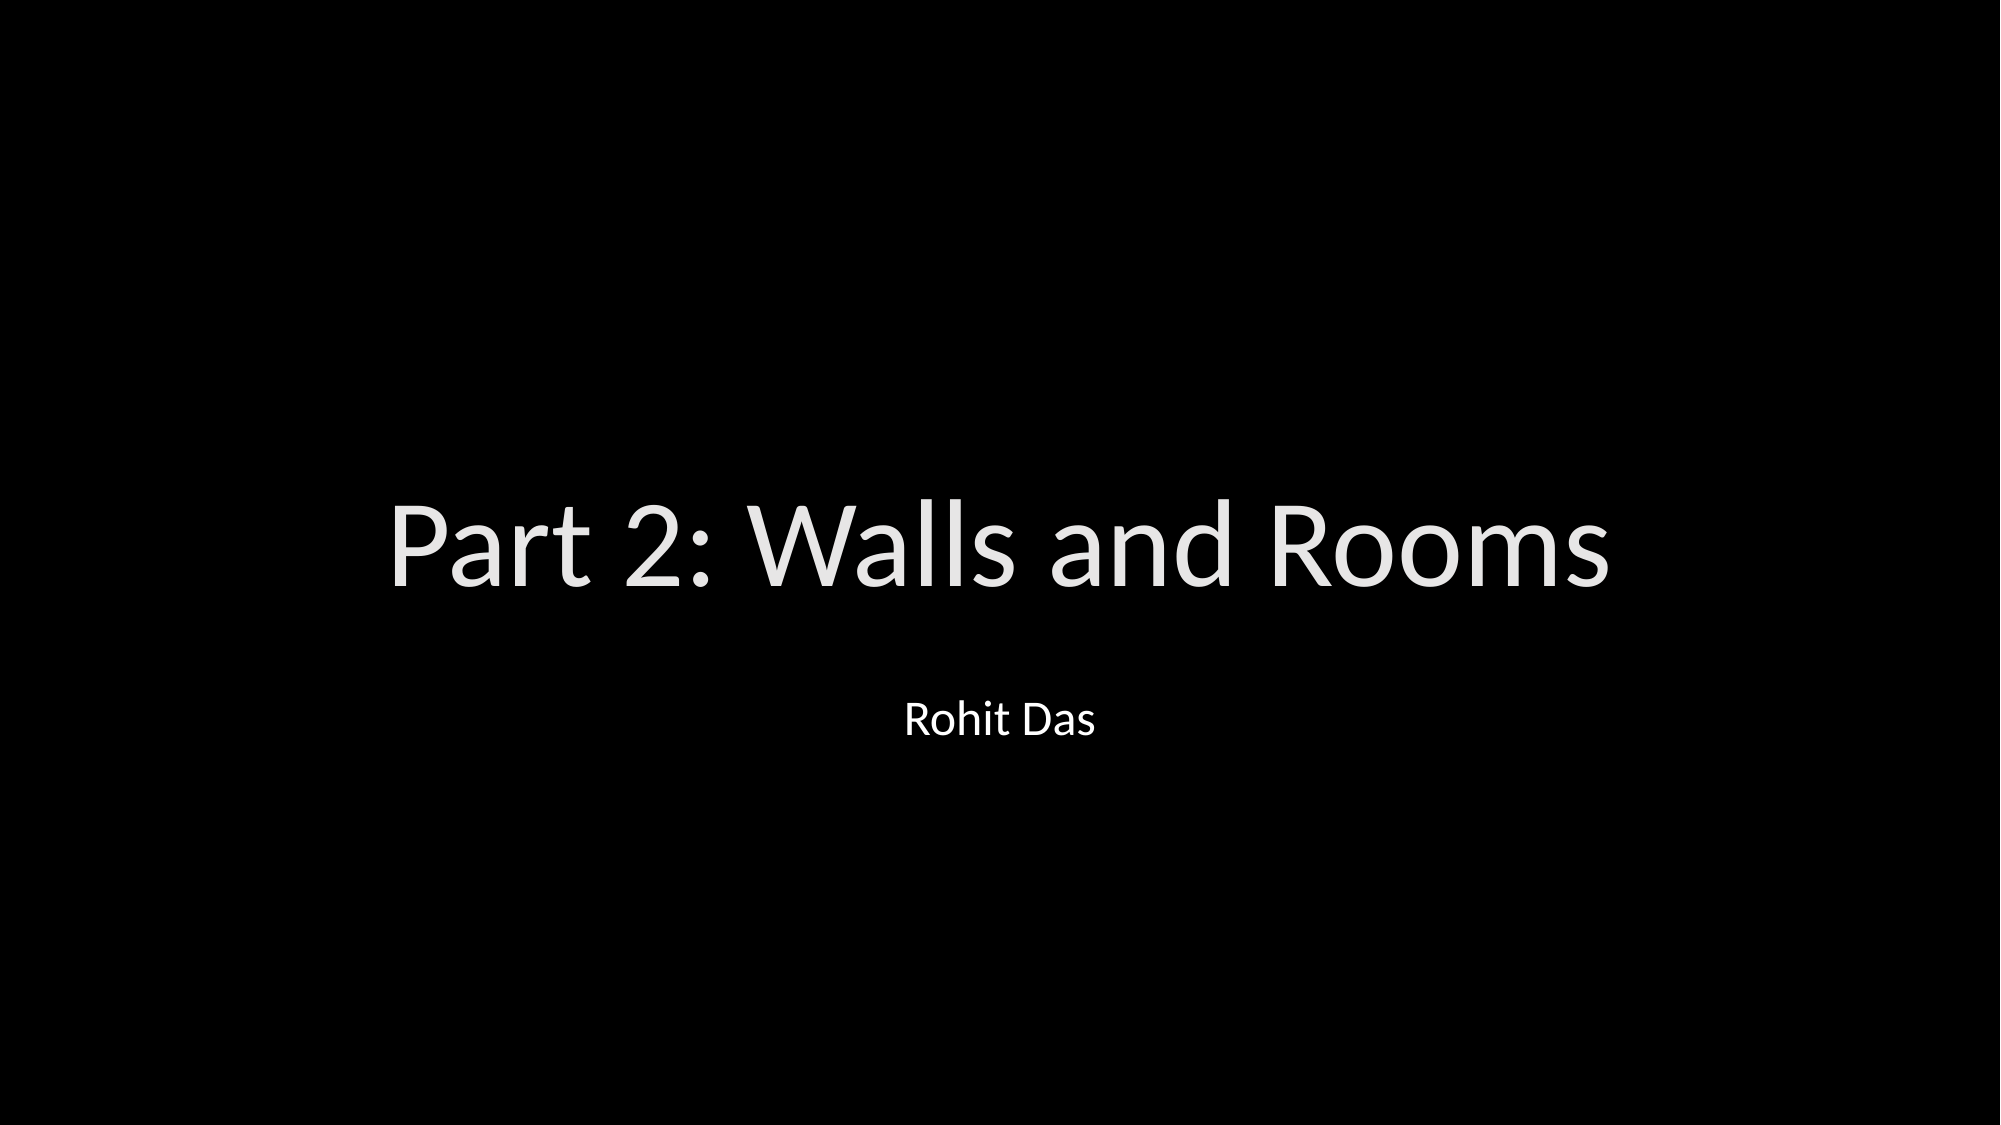

# Part 2: Walls and Rooms
Rohit Das